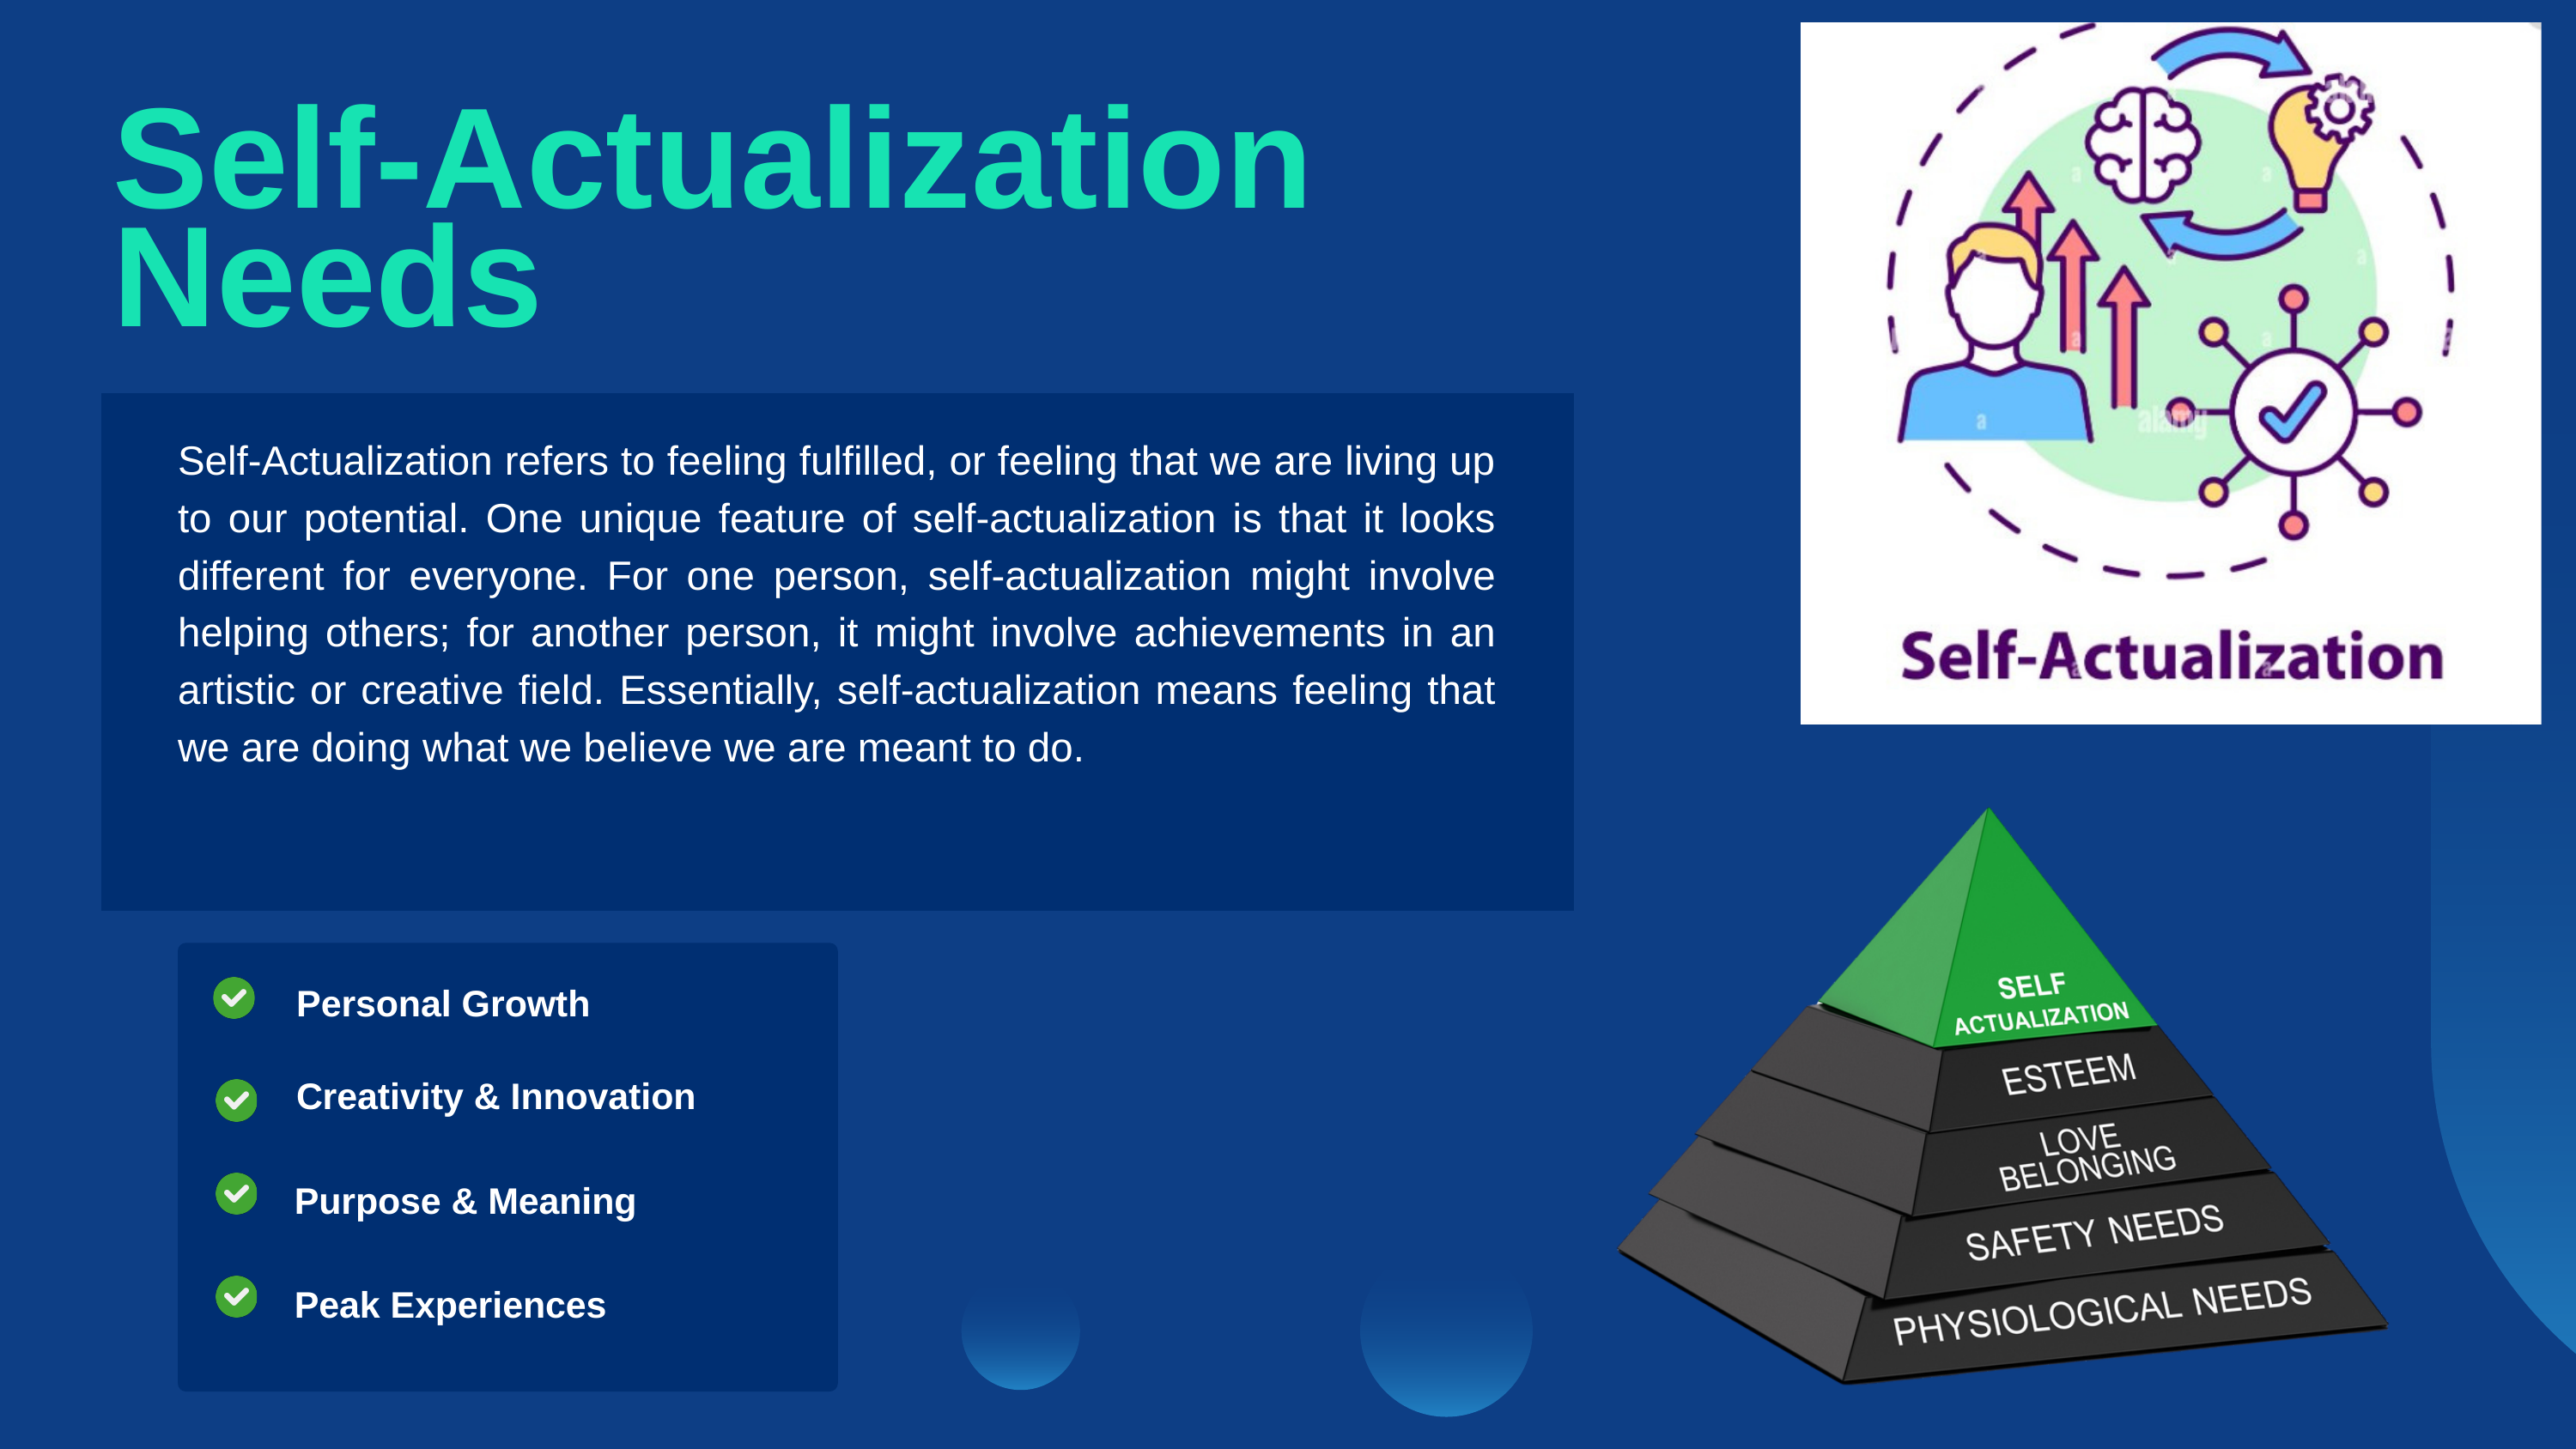

Self-Actualization Needs

Self-Actualization refers to feeling fulfilled, or feeling that we are living up to our potential. One unique feature of self-actualization is that it looks different for everyone. For one person, self-actualization might involve helping others; for another person, it might involve achievements in an artistic or creative field. Essentially, self-actualization means feeling that we are doing what we believe we are meant to do.

Personal Growth

Creativity & Innovation

Purpose & Meaning

Peak Experiences